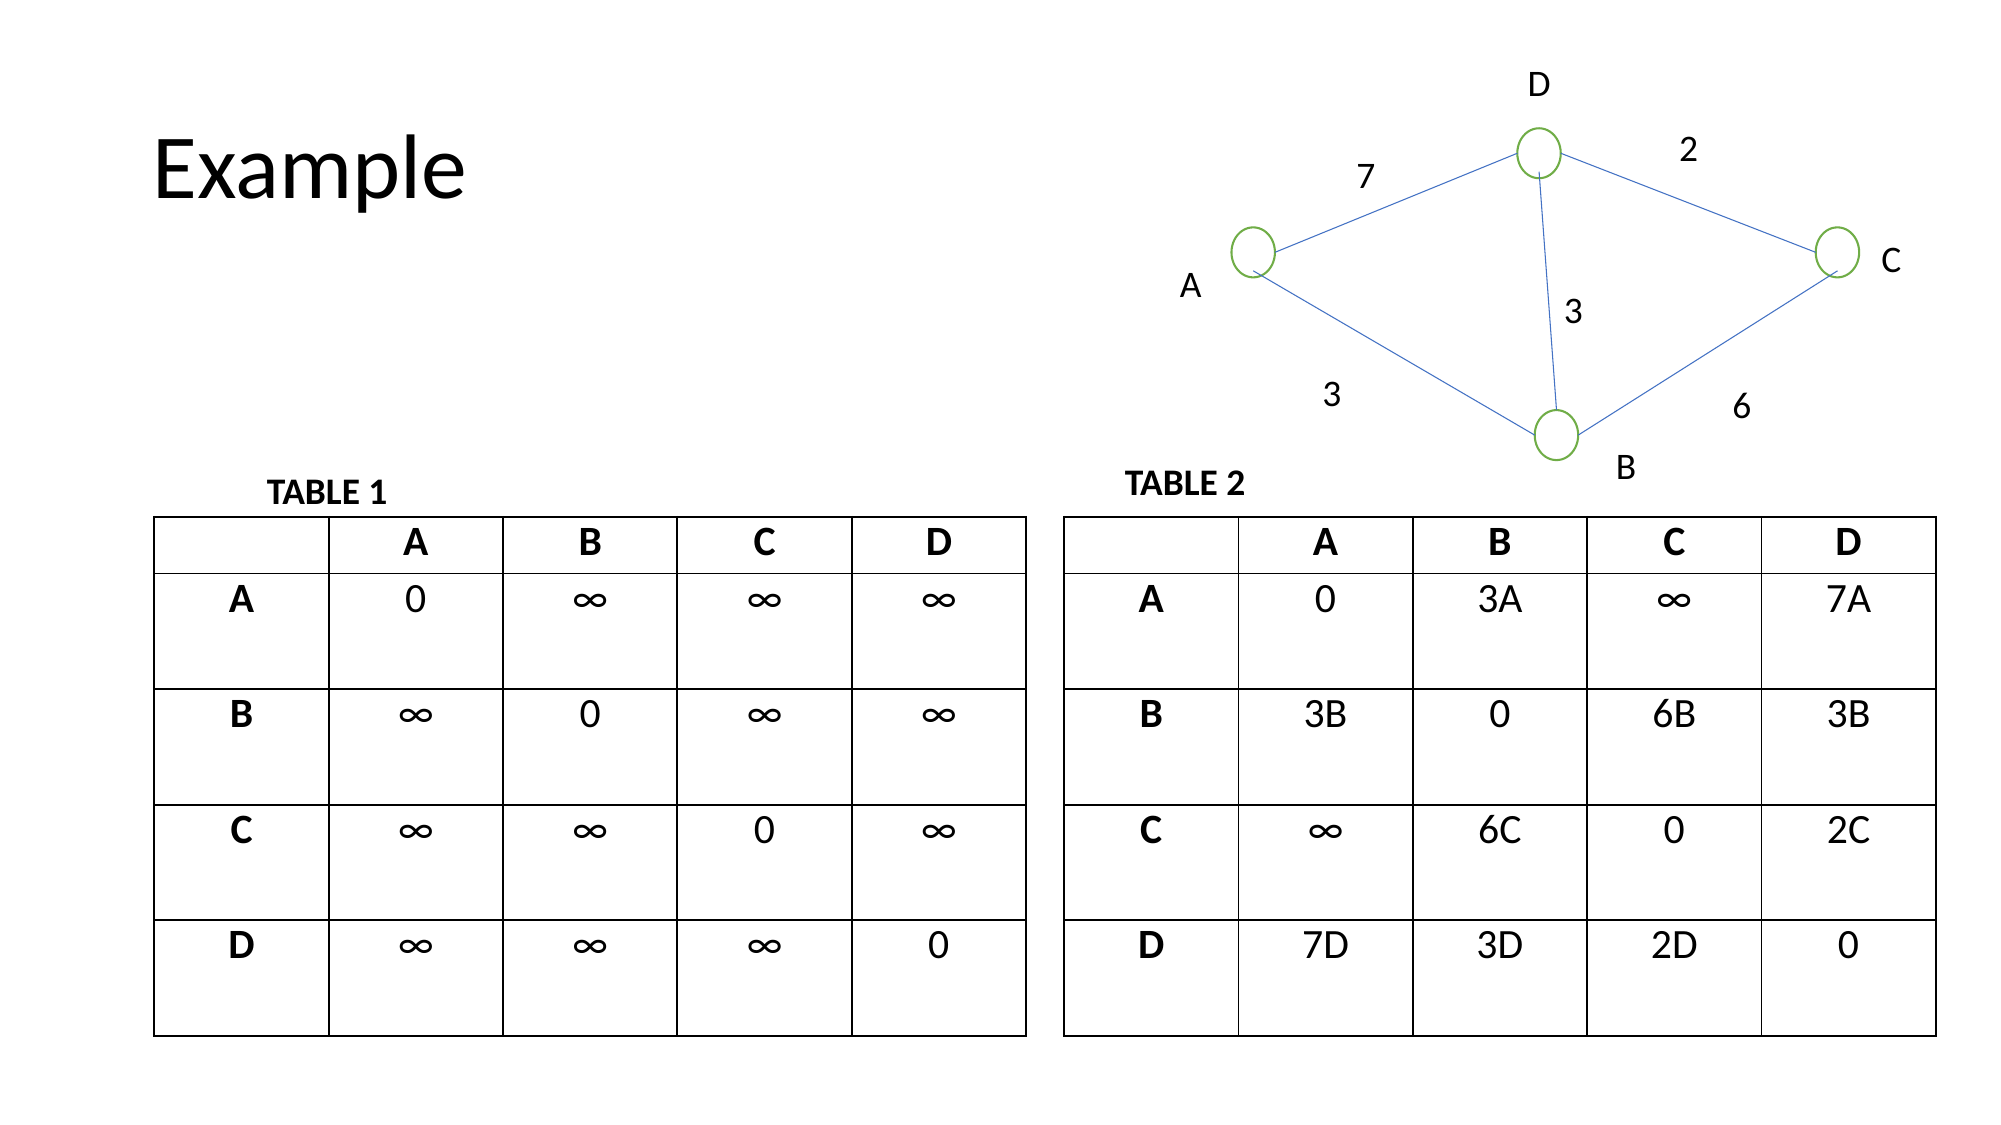

D
# Example
2

7

C
A
3
3
6

B
TABLE 2
TABLE 1
|  | A | B | C | D |
| --- | --- | --- | --- | --- |
| A | 0 | ∞ | ∞ | ∞ |
| B | ∞ | 0 | ∞ | ∞ |
| C | ∞ | ∞ | 0 | ∞ |
| D | ∞ | ∞ | ∞ | 0 |
|  | A | B | C | D |
| --- | --- | --- | --- | --- |
| A | 0 | 3A | ∞ | 7A |
| B | 3B | 0 | 6B | 3B |
| C | ∞ | 6C | 0 | 2C |
| D | 7D | 3D | 2D | 0 |